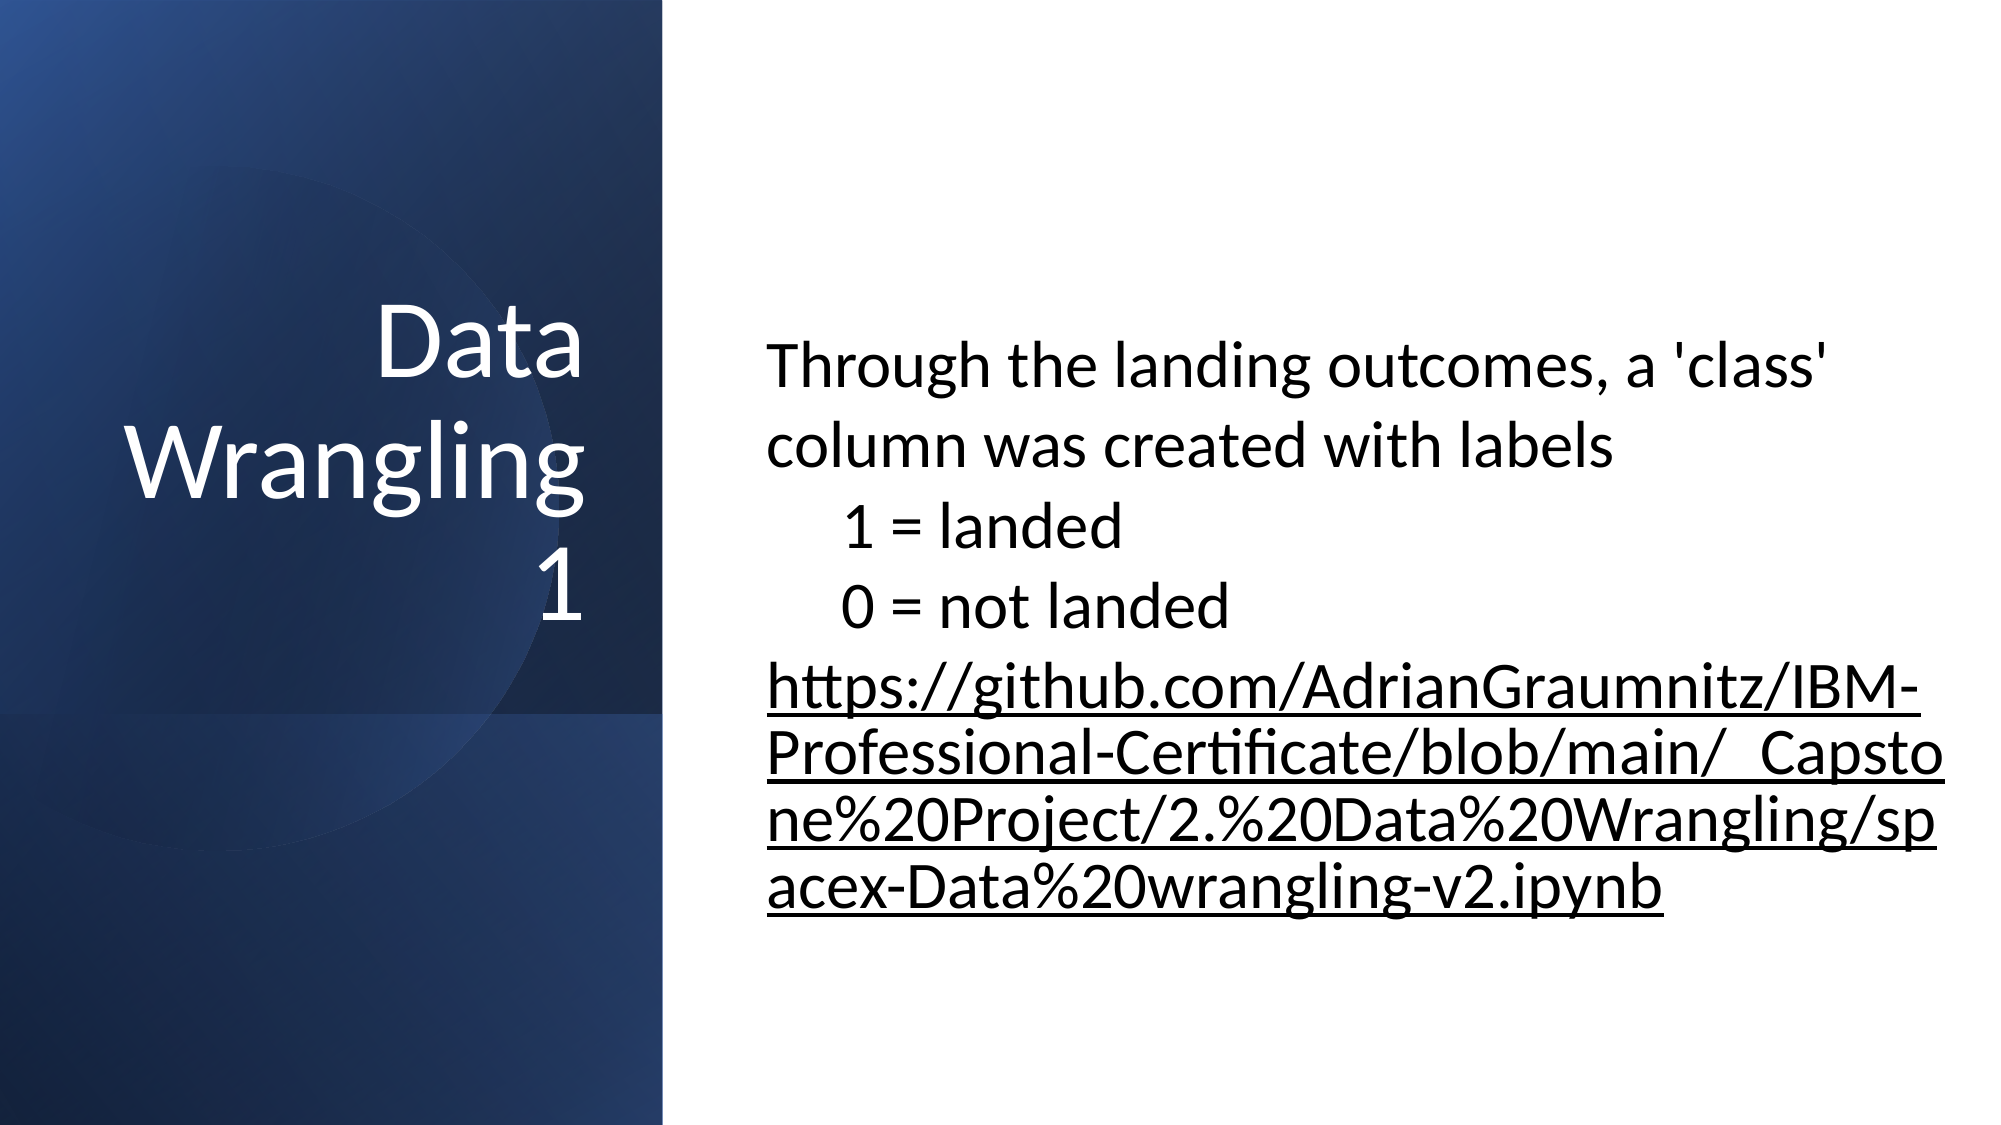

Data Wrangling 1
Through the landing outcomes, a 'class' column was created with labels
1 = landed
0 = not landed
https://github.com/AdrianGraumnitz/IBM-Professional-Certificate/blob/main/_Capstone%20Project/2.%20Data%20Wrangling/spacex-Data%20wrangling-v2.ipynb

11